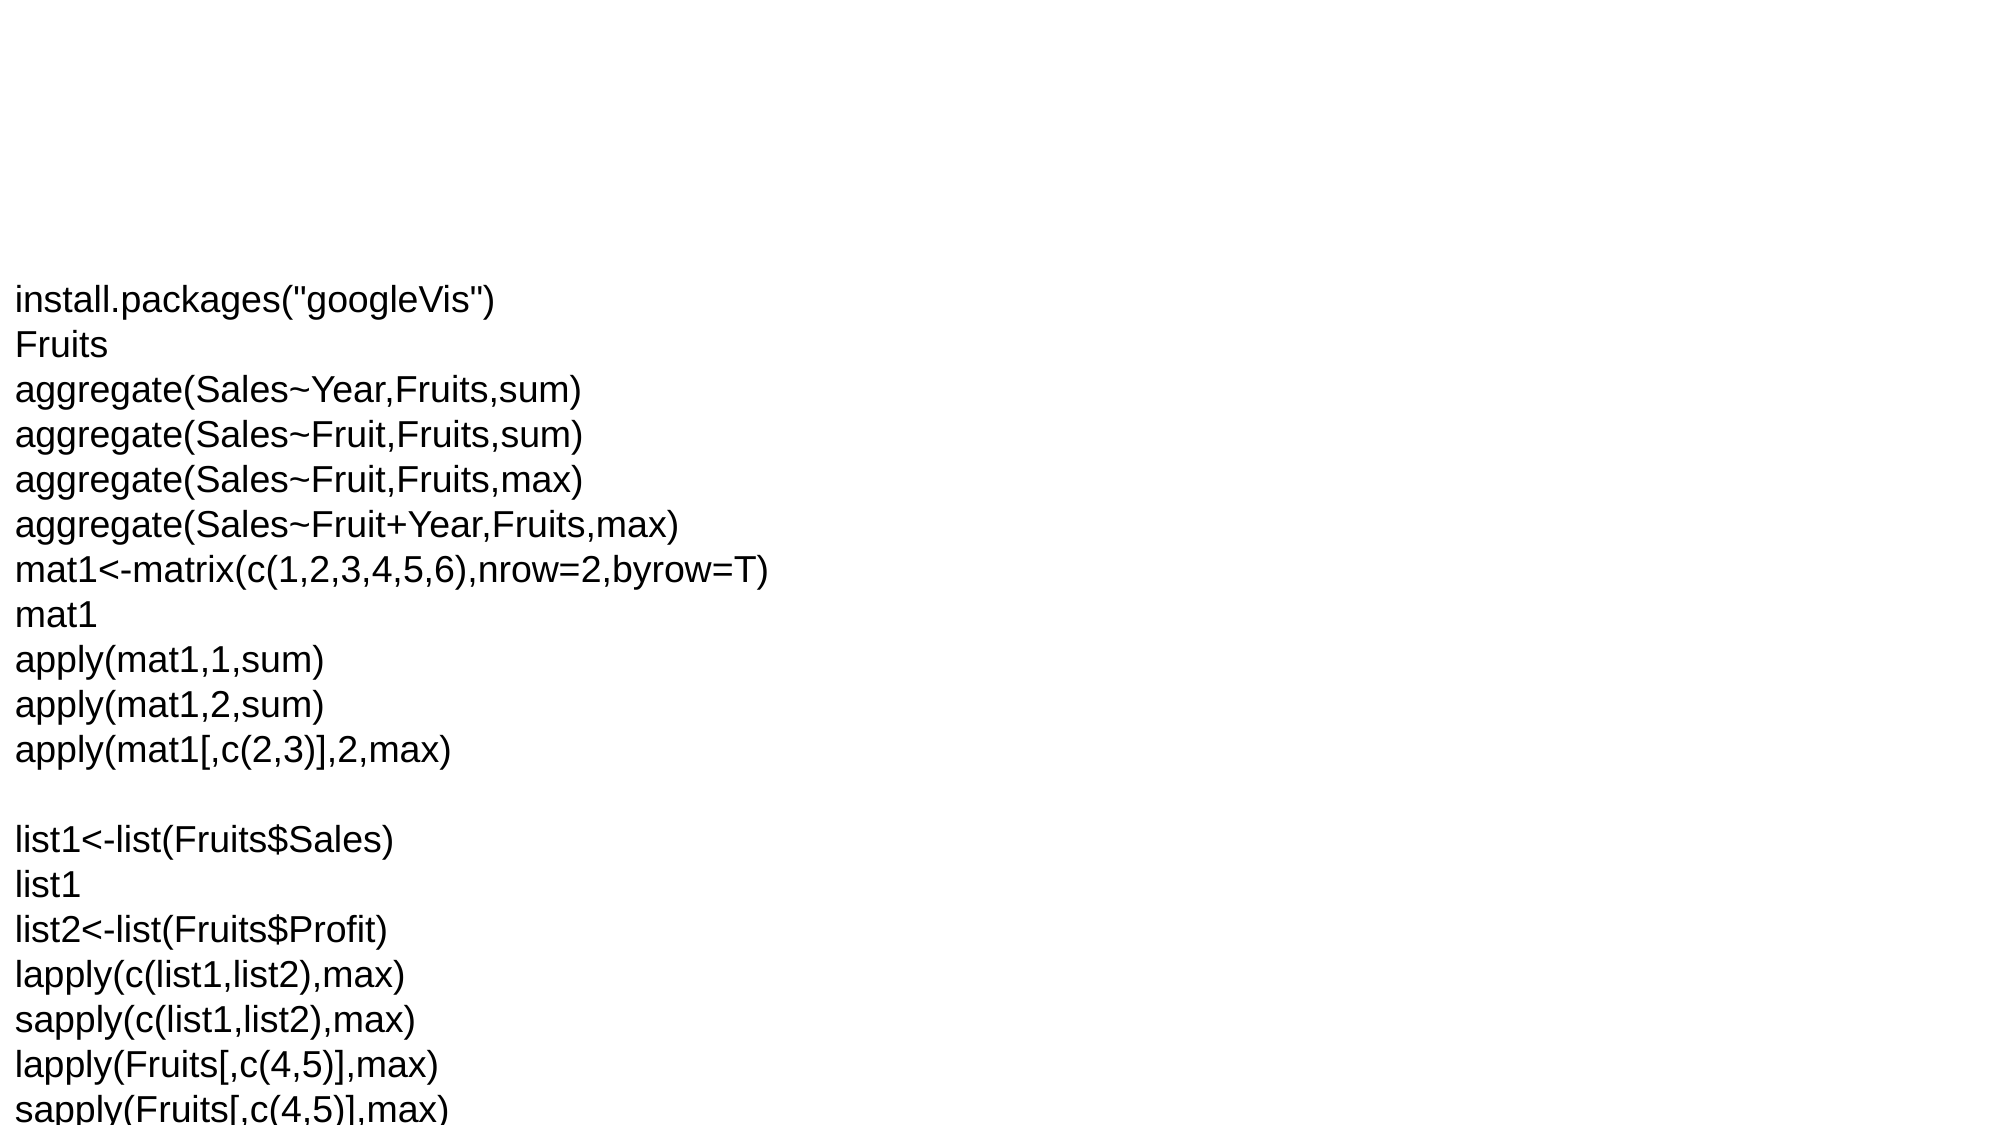

#
install.packages("googleVis")
Fruits
aggregate(Sales~Year,Fruits,sum)
aggregate(Sales~Fruit,Fruits,sum)
aggregate(Sales~Fruit,Fruits,max)
aggregate(Sales~Fruit+Year,Fruits,max)
mat1<-matrix(c(1,2,3,4,5,6),nrow=2,byrow=T)
mat1
apply(mat1,1,sum)
apply(mat1,2,sum)
apply(mat1[,c(2,3)],2,max)

list1<-list(Fruits$Sales)
list1
list2<-list(Fruits$Profit)
lapply(c(list1,list2),max)
sapply(c(list1,list2),max)
lapply(Fruits[,c(4,5)],max)
sapply(Fruits[,c(4,5)],max)
Fruits
tapply(Sales,Fruit,sum)
attach(Fruits)
tapply(Sales,Fruit,sum)
tapply(Sales,Year,sum)
vec1<-c(1,2,3,4,5)
vec2<-c(10,20,30,40,50)
vec3<-c(100,200,300,400,500)
mapply(sum,vec1,vec2,vec3)